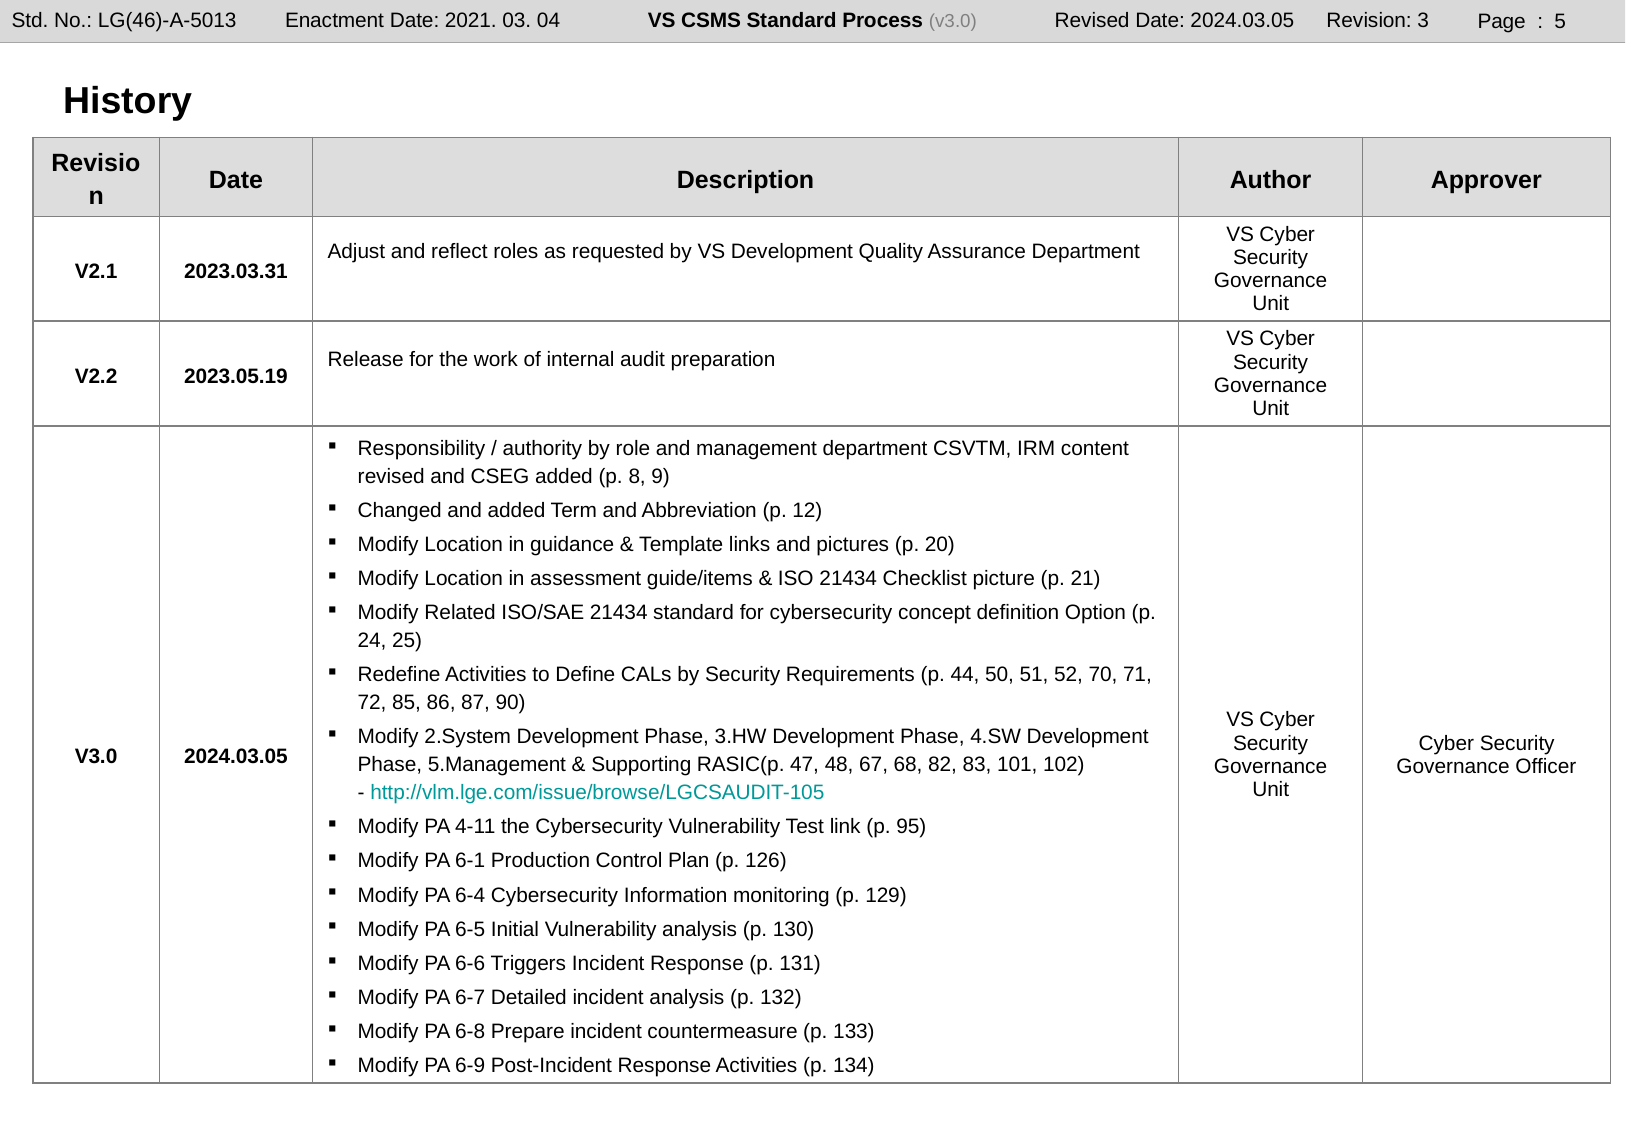

Page  :  5
# History
| Revision | Date | Description | Author | Approver |
| --- | --- | --- | --- | --- |
| V2.1 | 2023.03.31 | Adjust and reflect roles as requested by VS Development Quality Assurance Department | VS Cyber Security Governance Unit |  |
| V2.2 | 2023.05.19 | Release for the work of internal audit preparation | VS Cyber Security Governance Unit |  |
| V3.0 | 2024.03.05 | Responsibility / authority by role and management department CSVTM, IRM content revised and CSEG added (p. 8, 9) Changed and added Term and Abbreviation (p. 12) Modify Location in guidance & Template links and pictures (p. 20) Modify Location in assessment guide/items & ISO 21434 Checklist picture (p. 21) Modify Related ISO/SAE 21434 standard for cybersecurity concept definition Option (p. 24, 25) Redefine Activities to Define CALs by Security Requirements (p. 44, 50, 51, 52, 70, 71, 72, 85, 86, 87, 90) Modify 2.System Development Phase, 3.HW Development Phase, 4.SW Development Phase, 5.Management & Supporting RASIC(p. 47, 48, 67, 68, 82, 83, 101, 102) - http://vlm.lge.com/issue/browse/LGCSAUDIT-105 Modify PA 4-11 the Cybersecurity Vulnerability Test link (p. 95) Modify PA 6-1 Production Control Plan (p. 126) Modify PA 6-4 Cybersecurity Information monitoring (p. 129) Modify PA 6-5 Initial Vulnerability analysis (p. 130) Modify PA 6-6 Triggers Incident Response (p. 131) Modify PA 6-7 Detailed incident analysis (p. 132) Modify PA 6-8 Prepare incident countermeasure (p. 133) Modify PA 6-9 Post-Incident Response Activities (p. 134) | VS Cyber Security Governance Unit | Cyber Security Governance Officer |